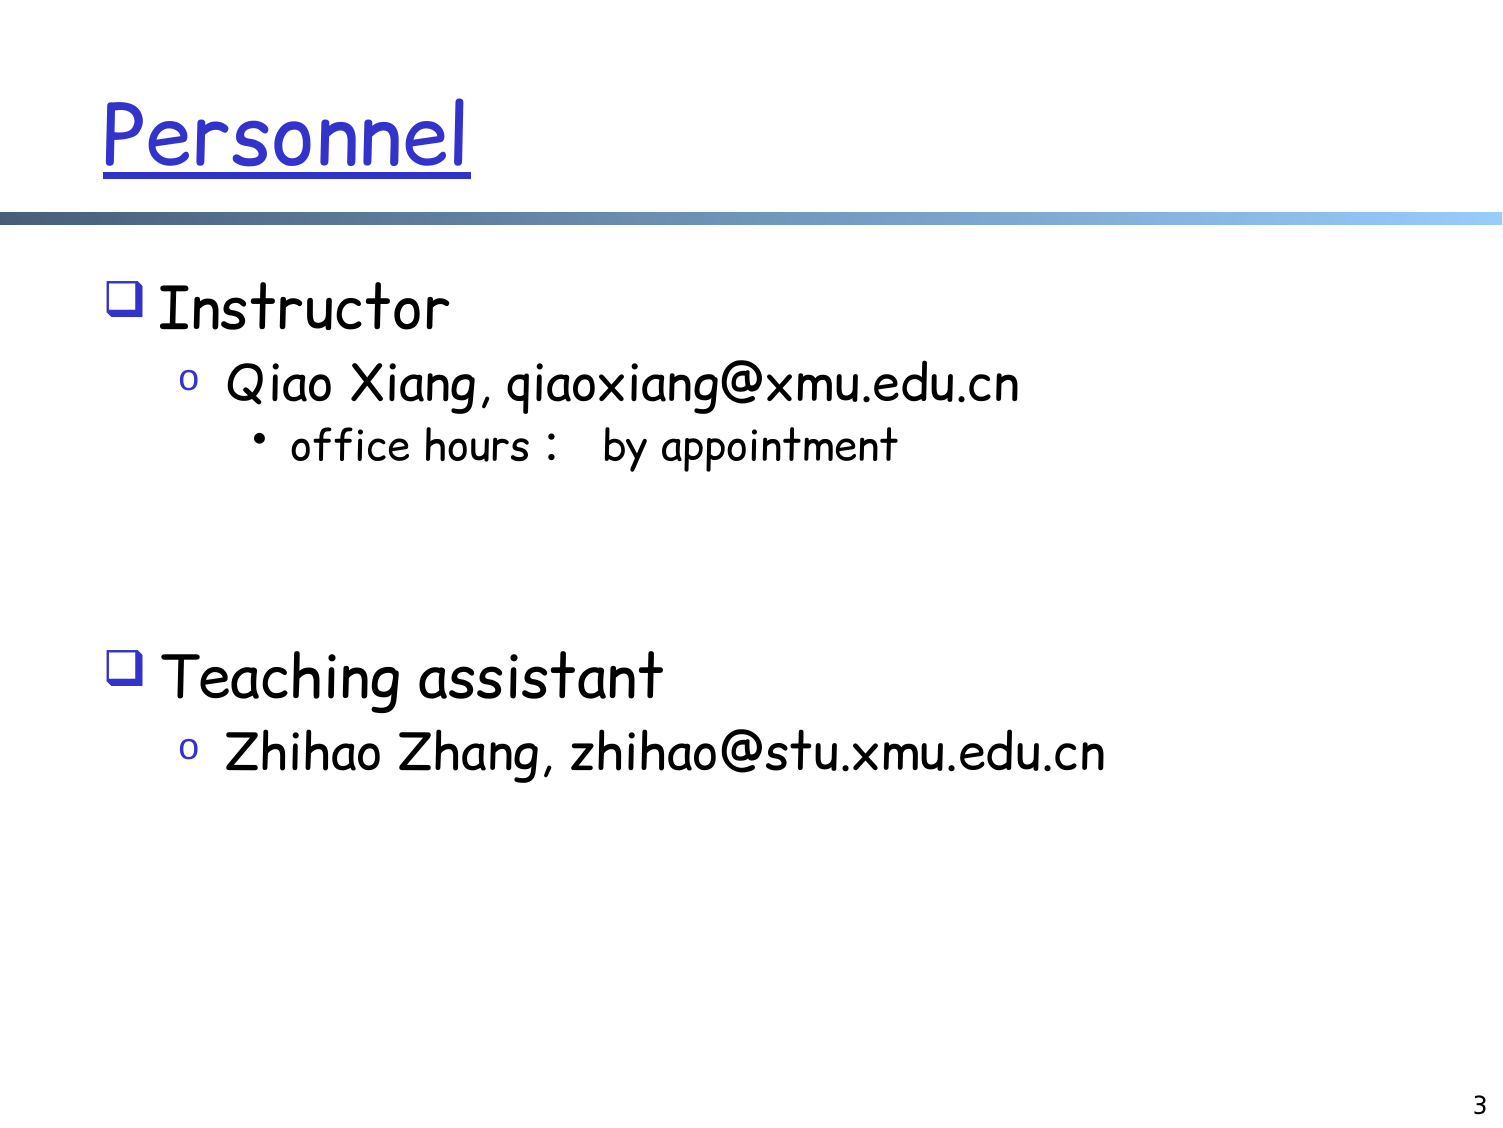

# Personnel
Instructor
Qiao Xiang, qiaoxiang@xmu.edu.cn
office hours： by appointment

Teaching assistant
Zhihao Zhang, zhihao@stu.xmu.edu.cn
3